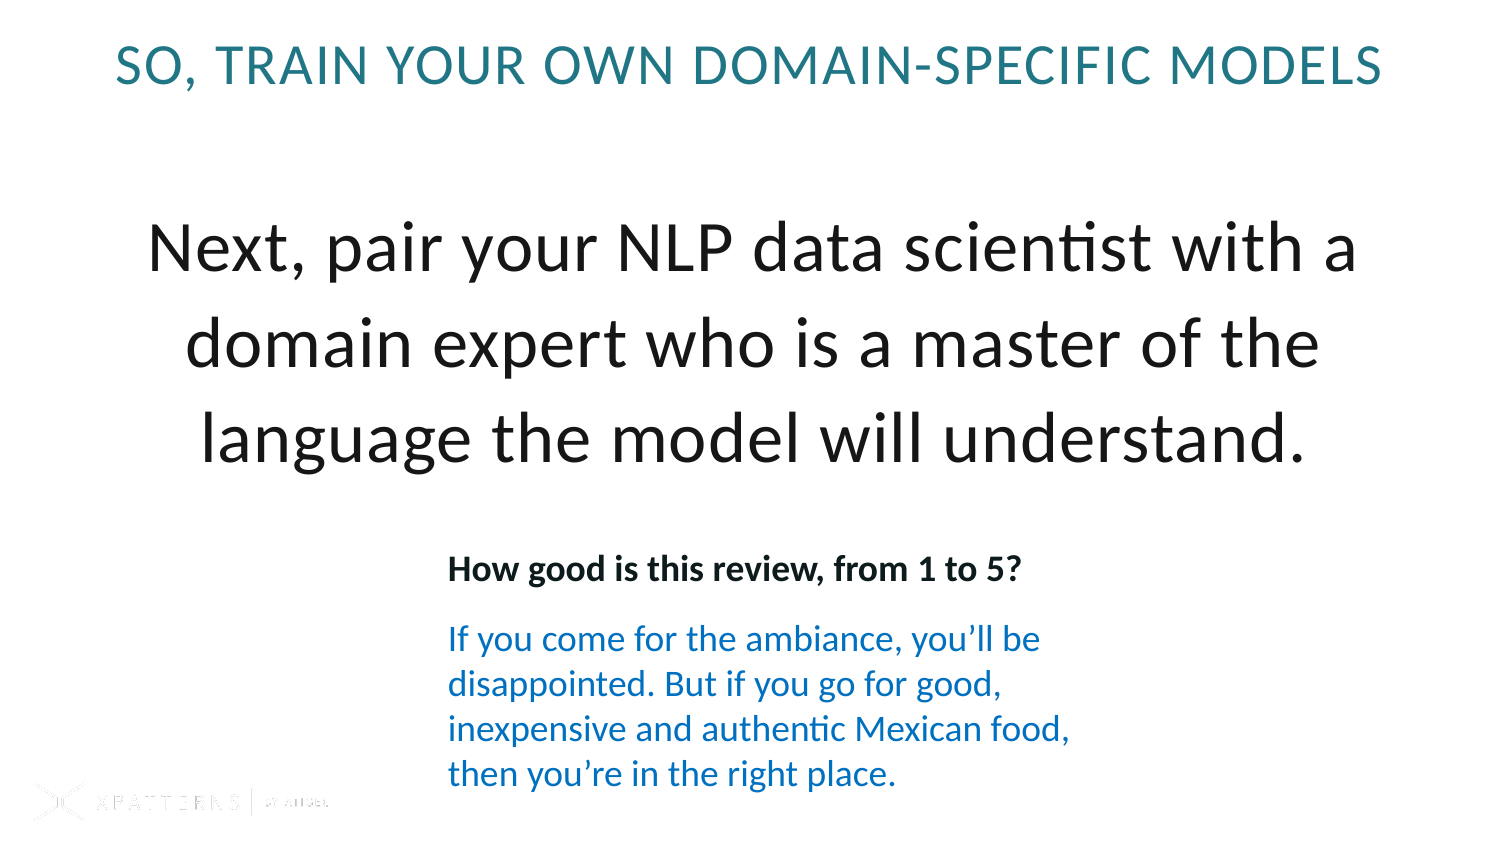

So, train your own domain-specific models
Next, pair your NLP data scientist with a domain expert who is a master of the language the model will understand.

How good is this review, from 1 to 5?
If you come for the ambiance, you’ll be disappointed. But if you go for good, inexpensive and authentic Mexican food, then you’re in the right place.